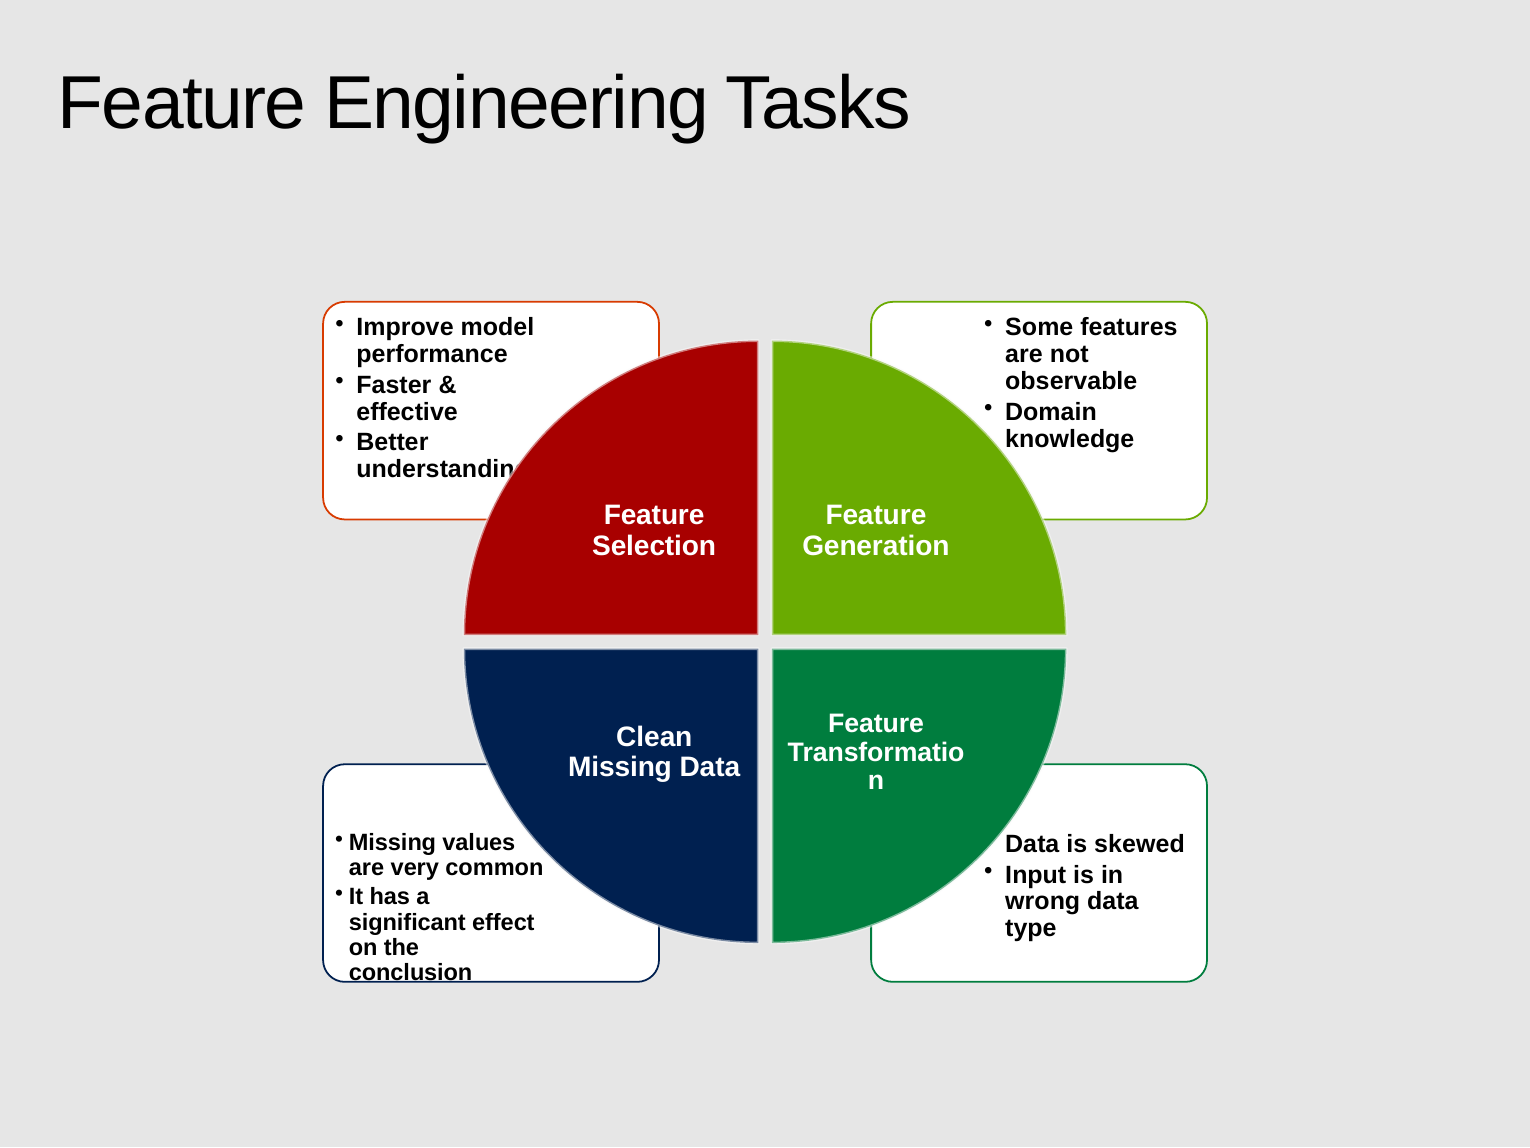

# Feature Engineering Tasks
Improve model  performance
Faster & effective
Better understanding
Some features are not observable
Domain knowledge
Feature Selection
Feature Generation
Feature Transformation
Clean Missing Data
Missing values are very common
It has a significant effect on the conclusion

Data is skewed
Input is in wrong data type